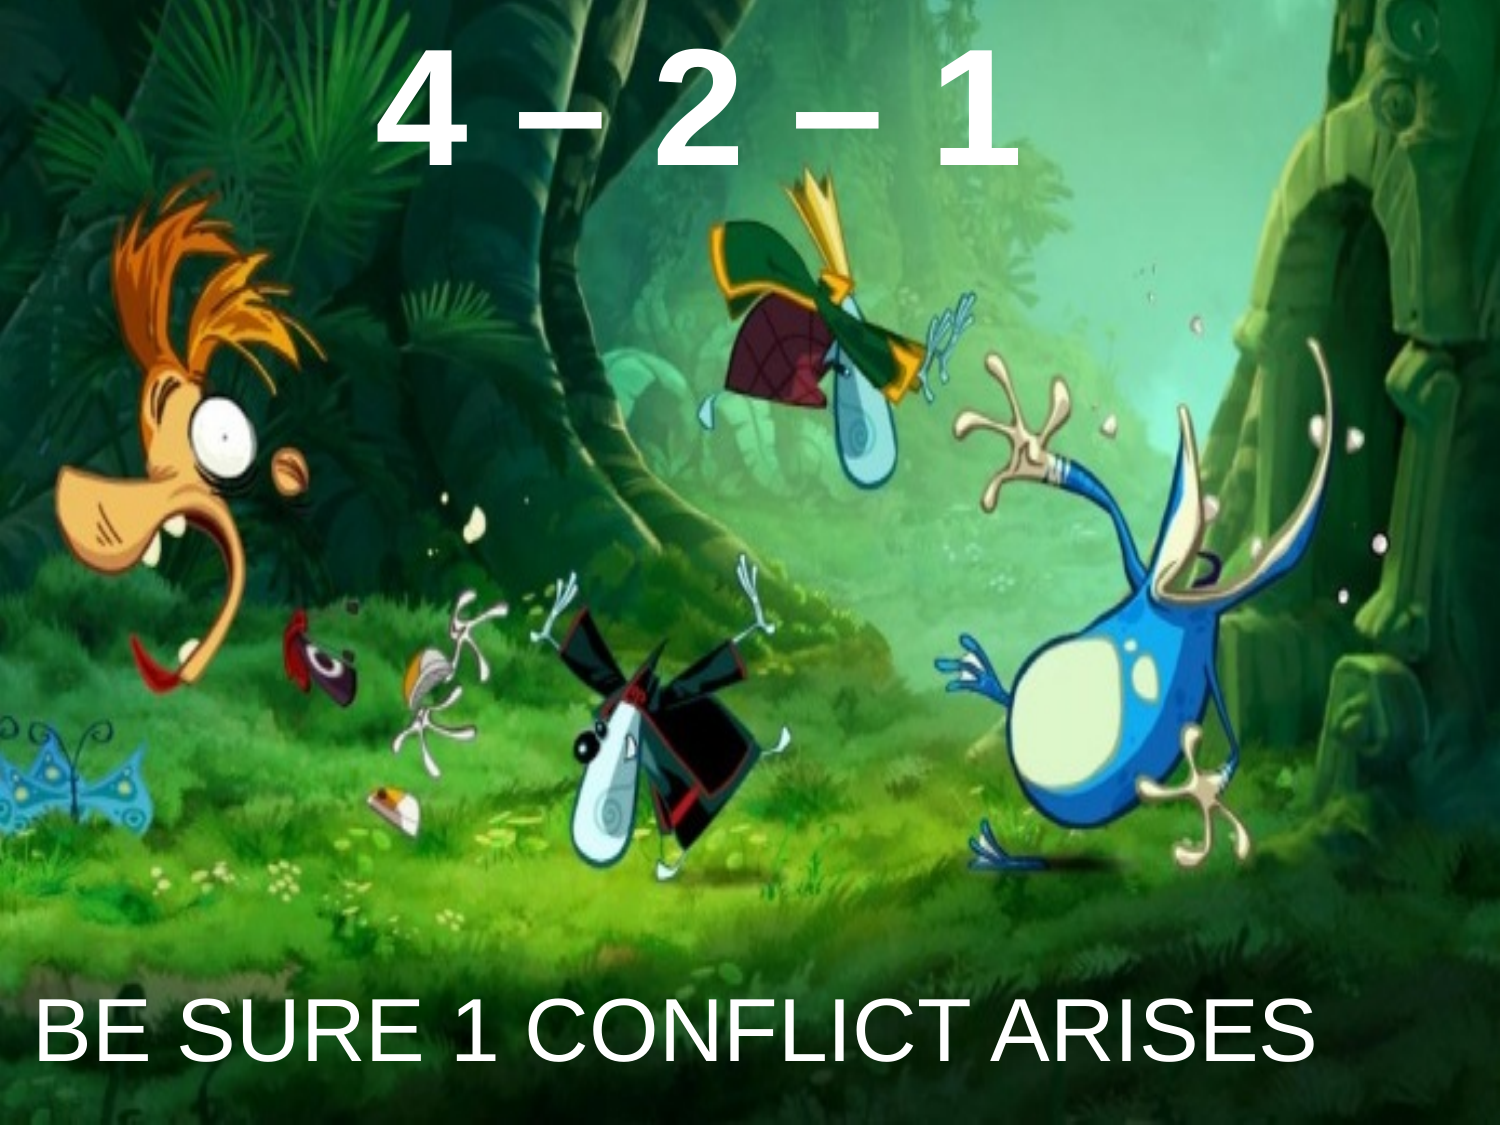

# 4 – 2 – 1
BE SURE 1 CONFLICT ARISES